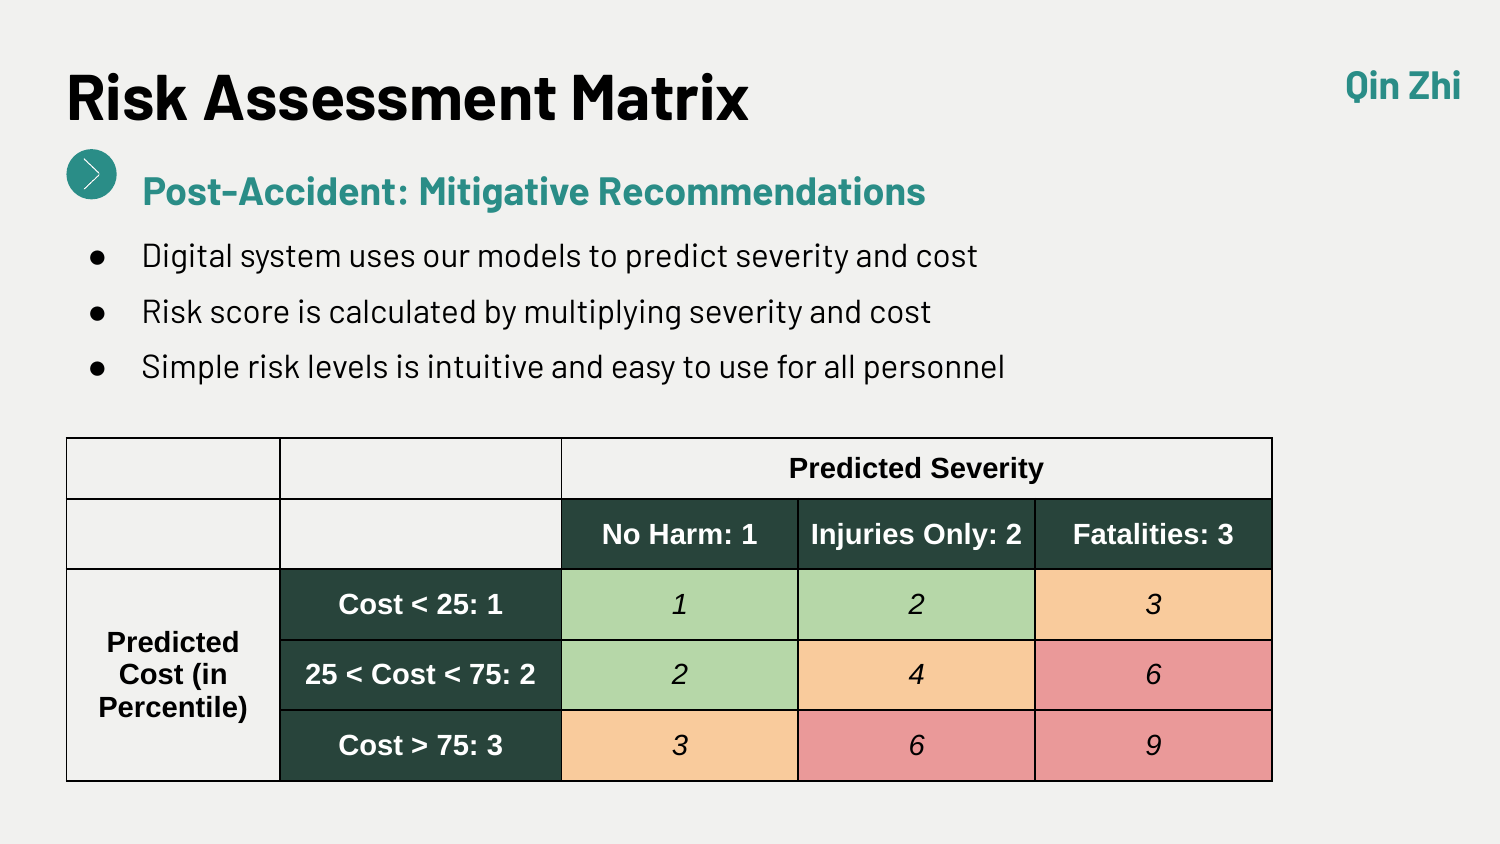

Risk Assessment Matrix
Qin Zhi
Post-Accident: Mitigative Recommendations

Digital system uses our models to predict severity and cost
Risk score is calculated by multiplying severity and cost
Simple risk levels is intuitive and easy to use for all personnel
|  |  | Predicted Severity |  |  |
| --- | --- | --- | --- | --- |
|  |  | No Harm: 1 | Injuries Only: 2 | Fatalities: 3 |
| Predicted Cost (in Percentile) | Cost < 25: 1 | 1 | 2 | 3 |
|  | 25 < Cost < 75: 2 | 2 | 4 | 6 |
|  | Cost > 75: 3 | 3 | 6 | 9 |